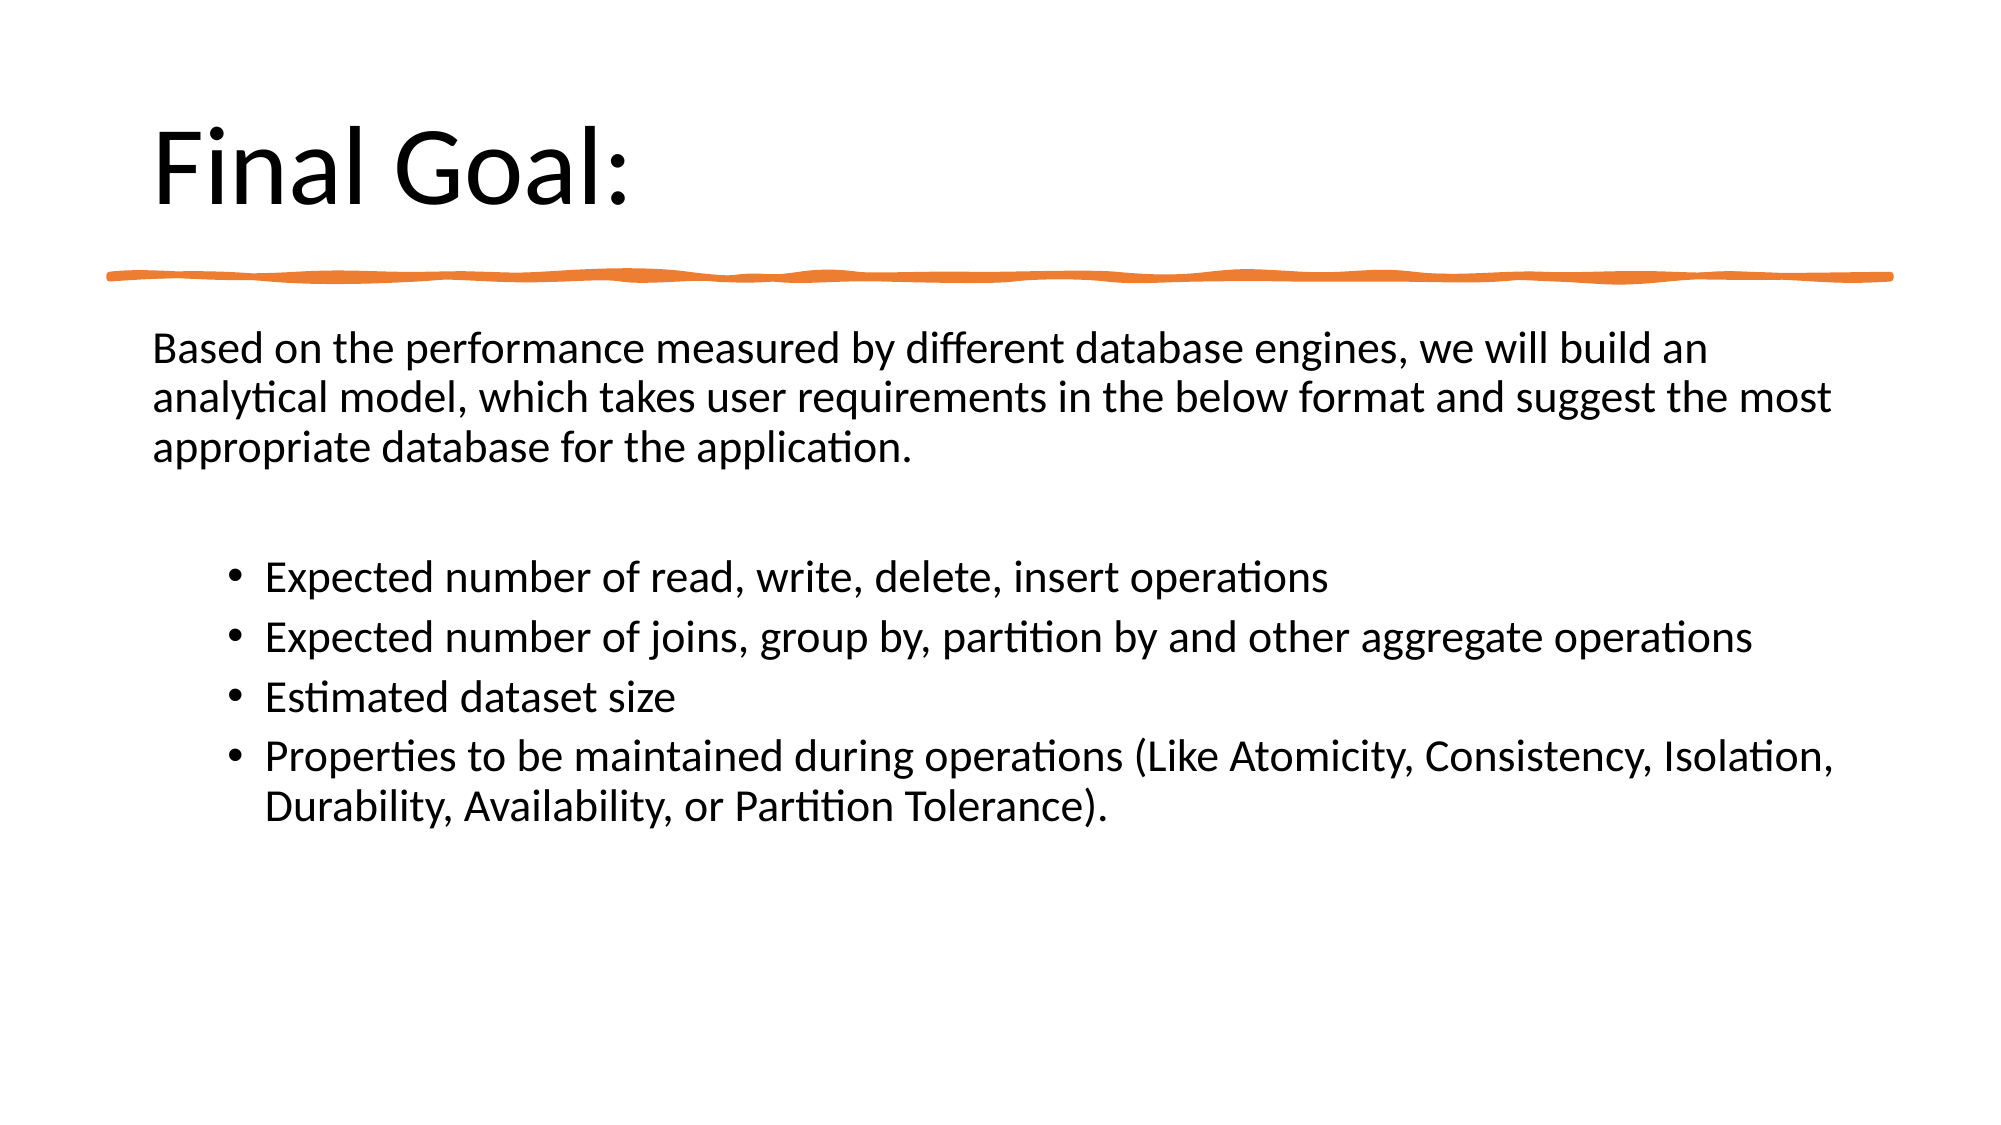

# Final Goal:

Based on the performance measured by different database engines, we will build an analytical model, which takes user requirements in the below format and suggest the most appropriate database for the application.

Expected number of read, write, delete, insert operations
Expected number of joins, group by, partition by and other aggregate operations
Estimated dataset size
Properties to be maintained during operations (Like Atomicity, Consistency, Isolation, Durability, Availability, or Partition Tolerance).